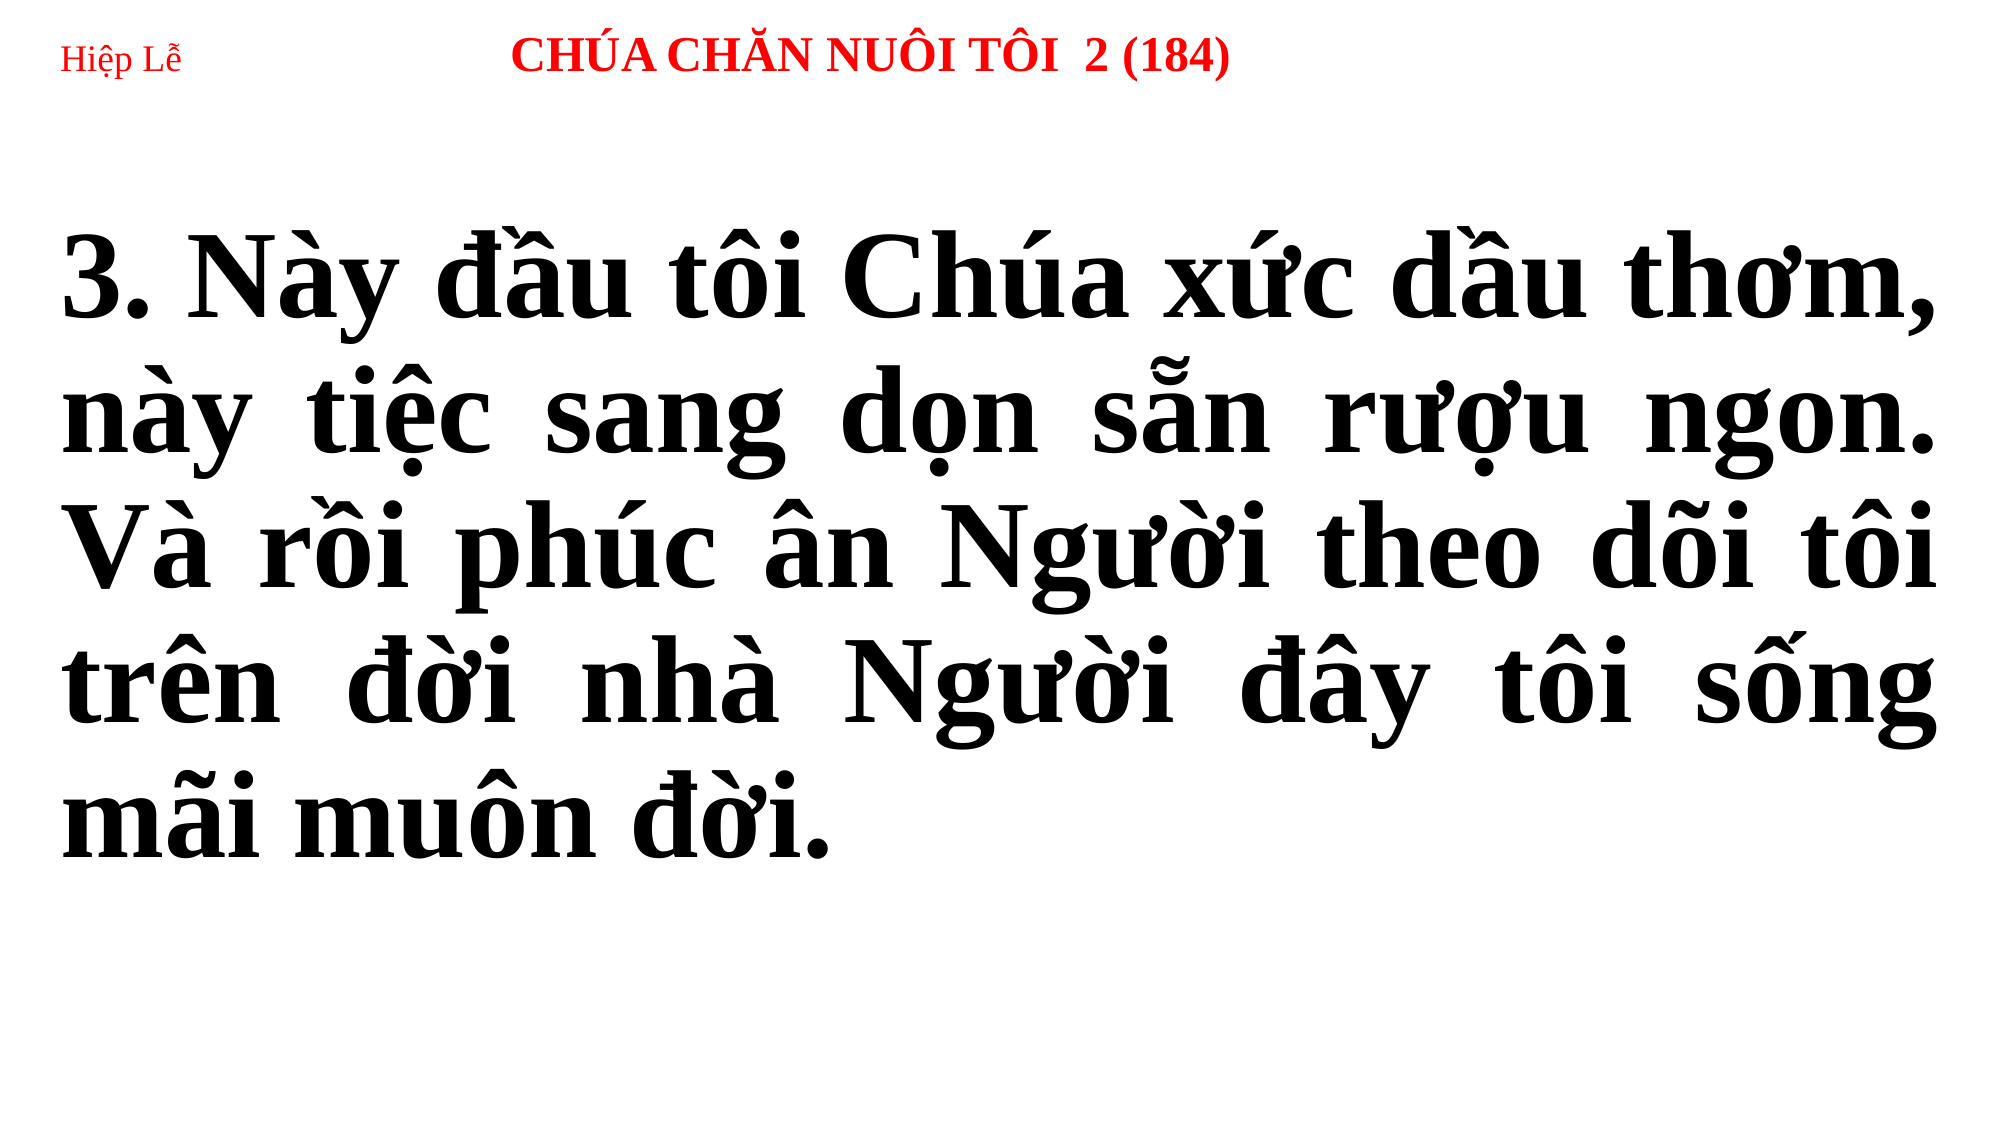

# Hiệp Lễ                    	CHÚA CHĂN NUÔI TÔI  2 (184)
3. Này đầu tôi Chúa xức dầu thơm, này tiệc sang dọn sẵn rượu ngon. Và rồi phúc ân Người theo dõi tôi trên đời nhà Người đây tôi sống mãi muôn đời.